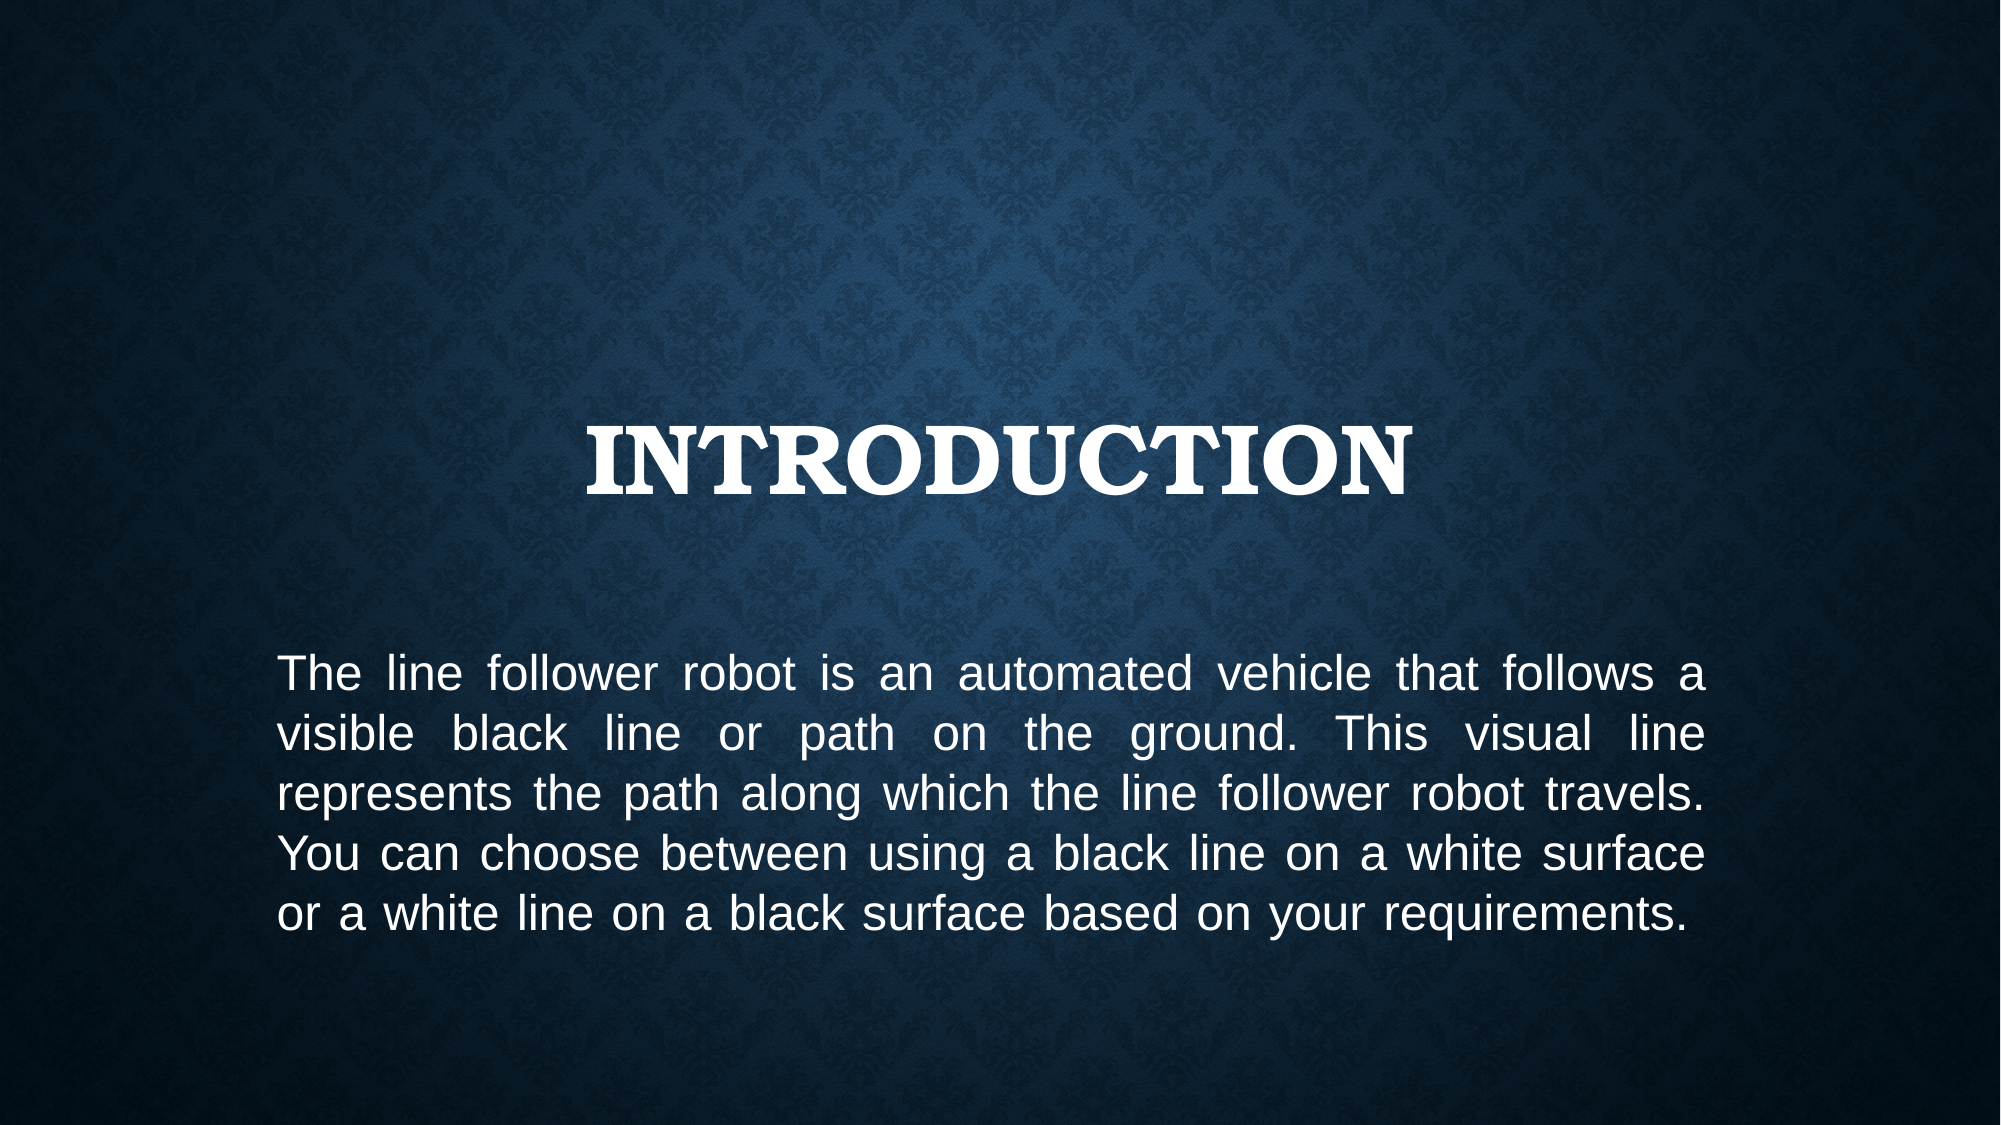

# Introduction
The line follower robot is an automated vehicle that follows a visible black line or path on the ground. This visual line represents the path along which the line follower robot travels. You can choose between using a black line on a white surface or a white line on a black surface based on your requirements.